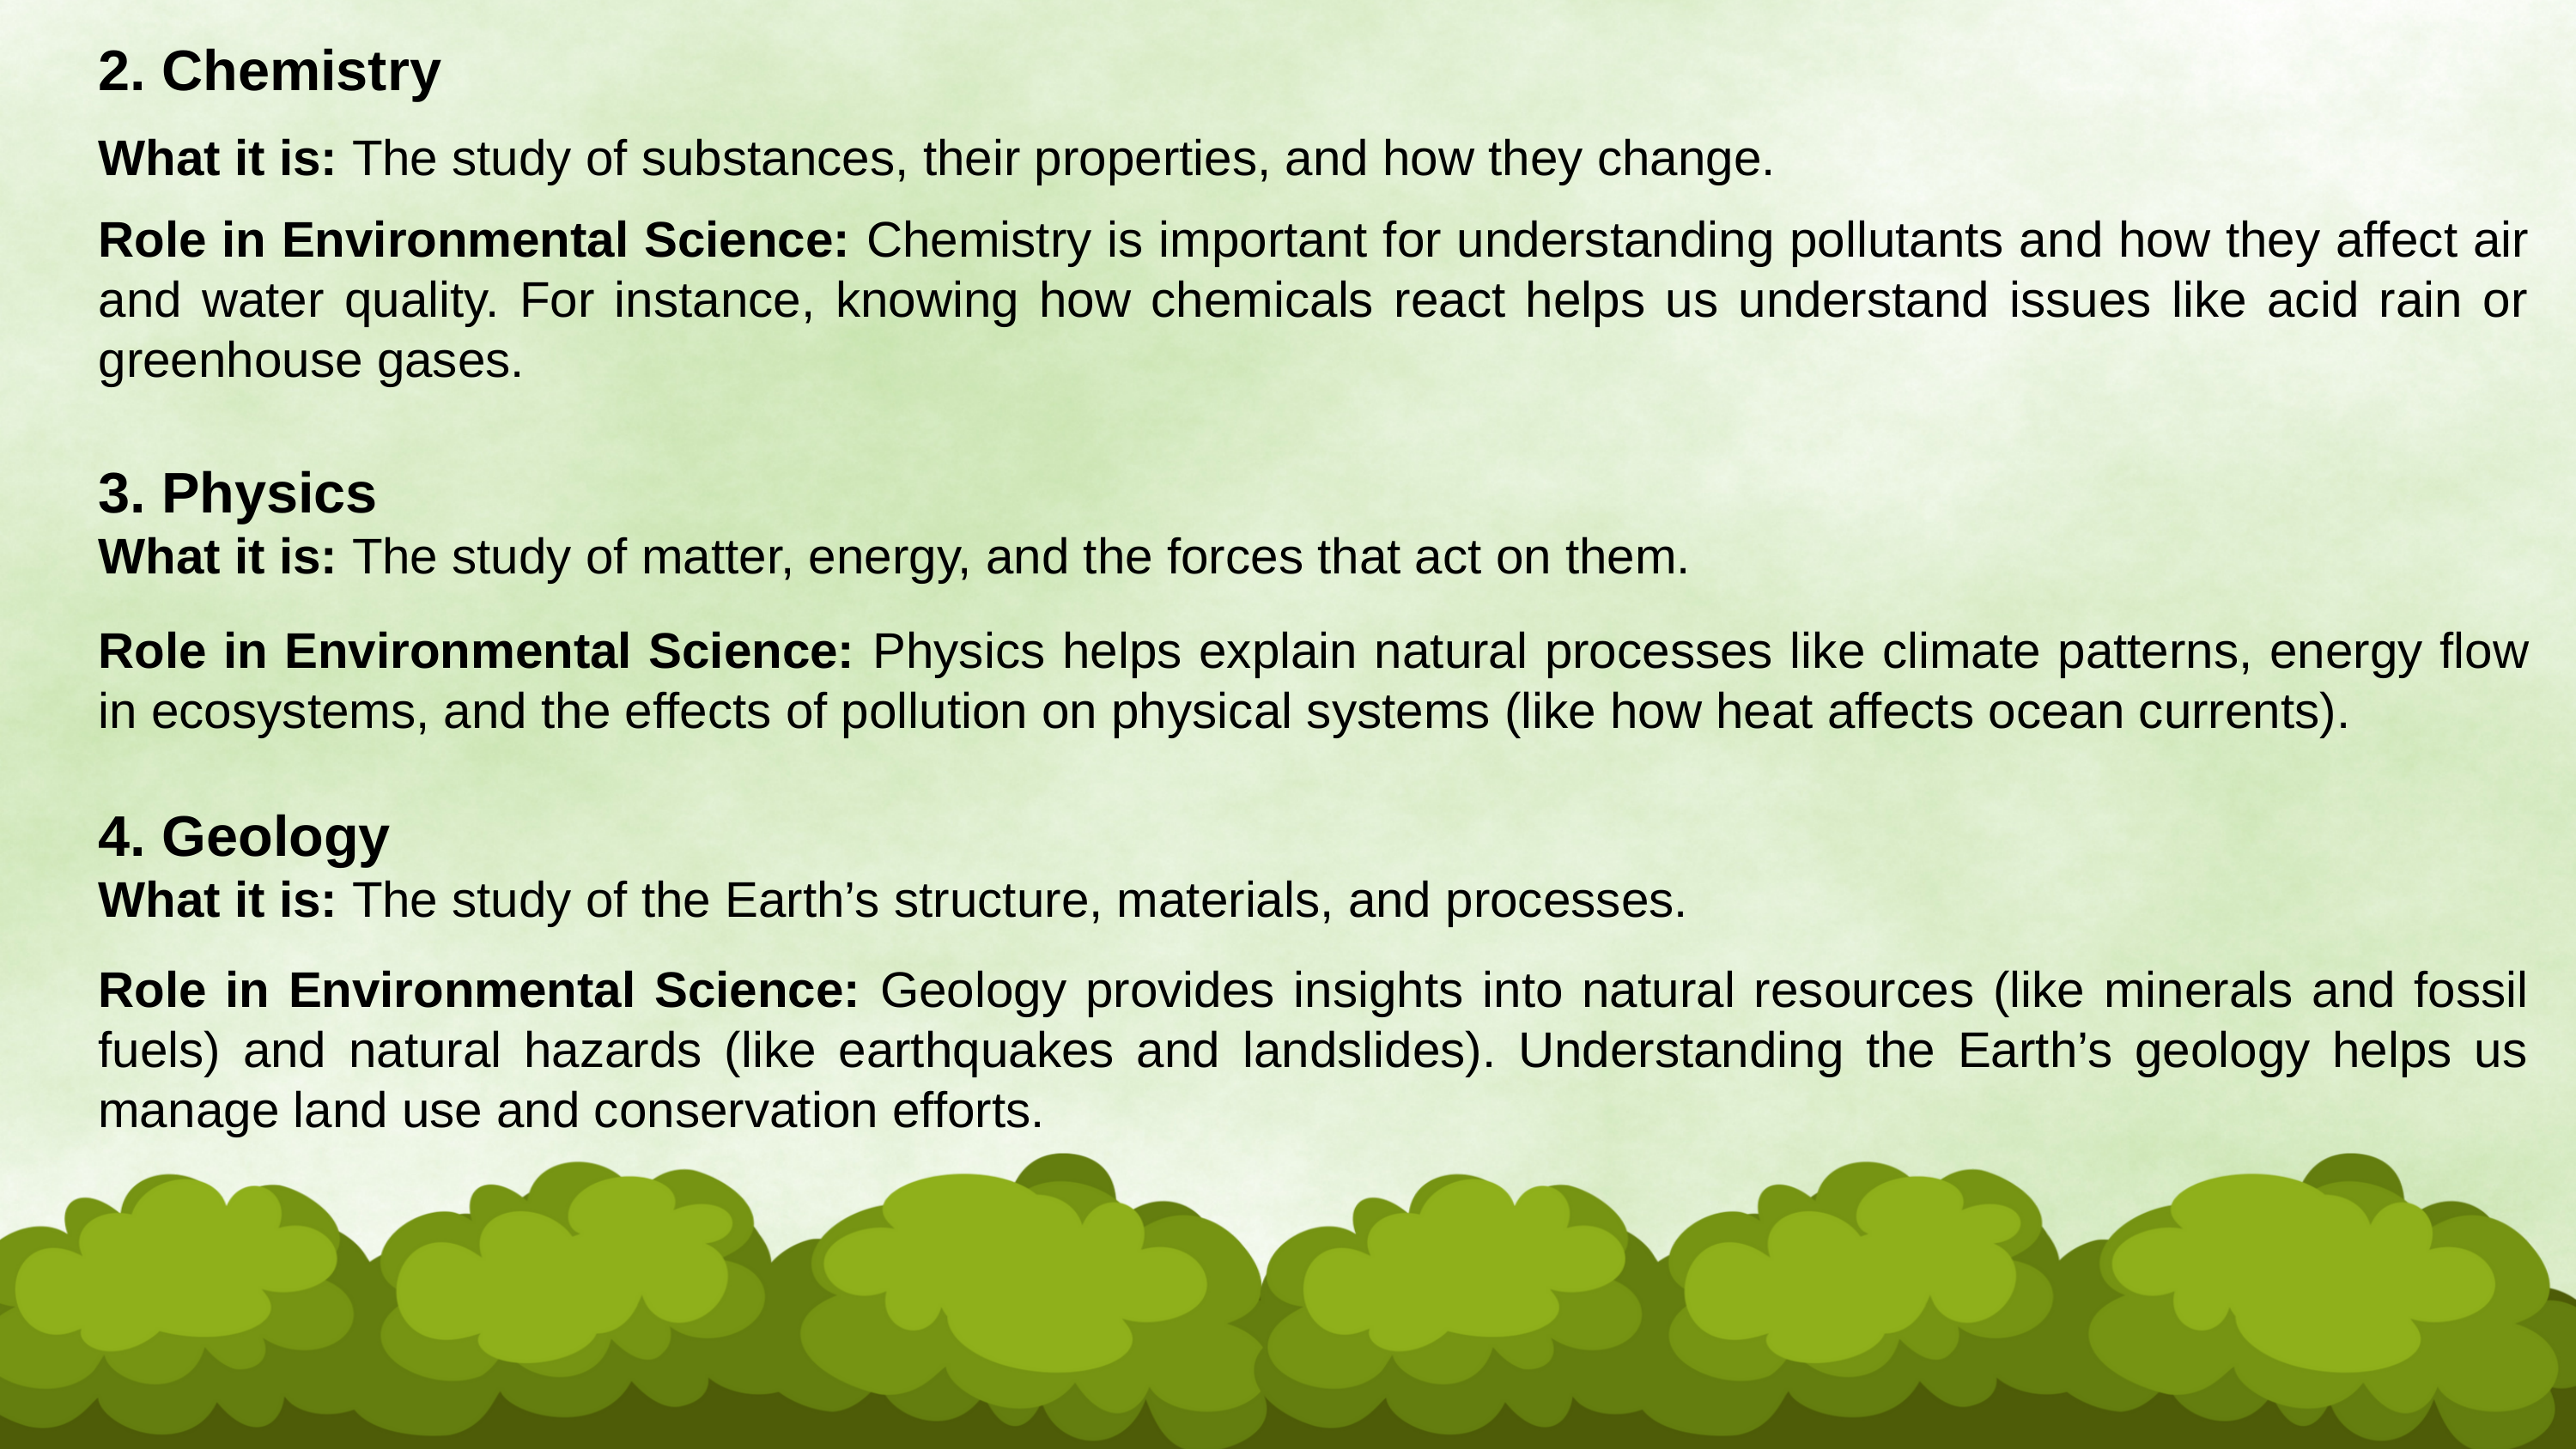

2. Chemistry

What it is: The study of substances, their properties, and how they change.

Role in Environmental Science: Chemistry is important for understanding pollutants and how they affect air and water quality. For instance, knowing how chemicals react helps us understand issues like acid rain or greenhouse gases.

3. Physics
What it is: The study of matter, energy, and the forces that act on them.

Role in Environmental Science: Physics helps explain natural processes like climate patterns, energy flow in ecosystems, and the effects of pollution on physical systems (like how heat affects ocean currents).

4. Geology
What it is: The study of the Earth’s structure, materials, and processes.

Role in Environmental Science: Geology provides insights into natural resources (like minerals and fossil fuels) and natural hazards (like earthquakes and landslides). Understanding the Earth’s geology helps us manage land use and conservation efforts.